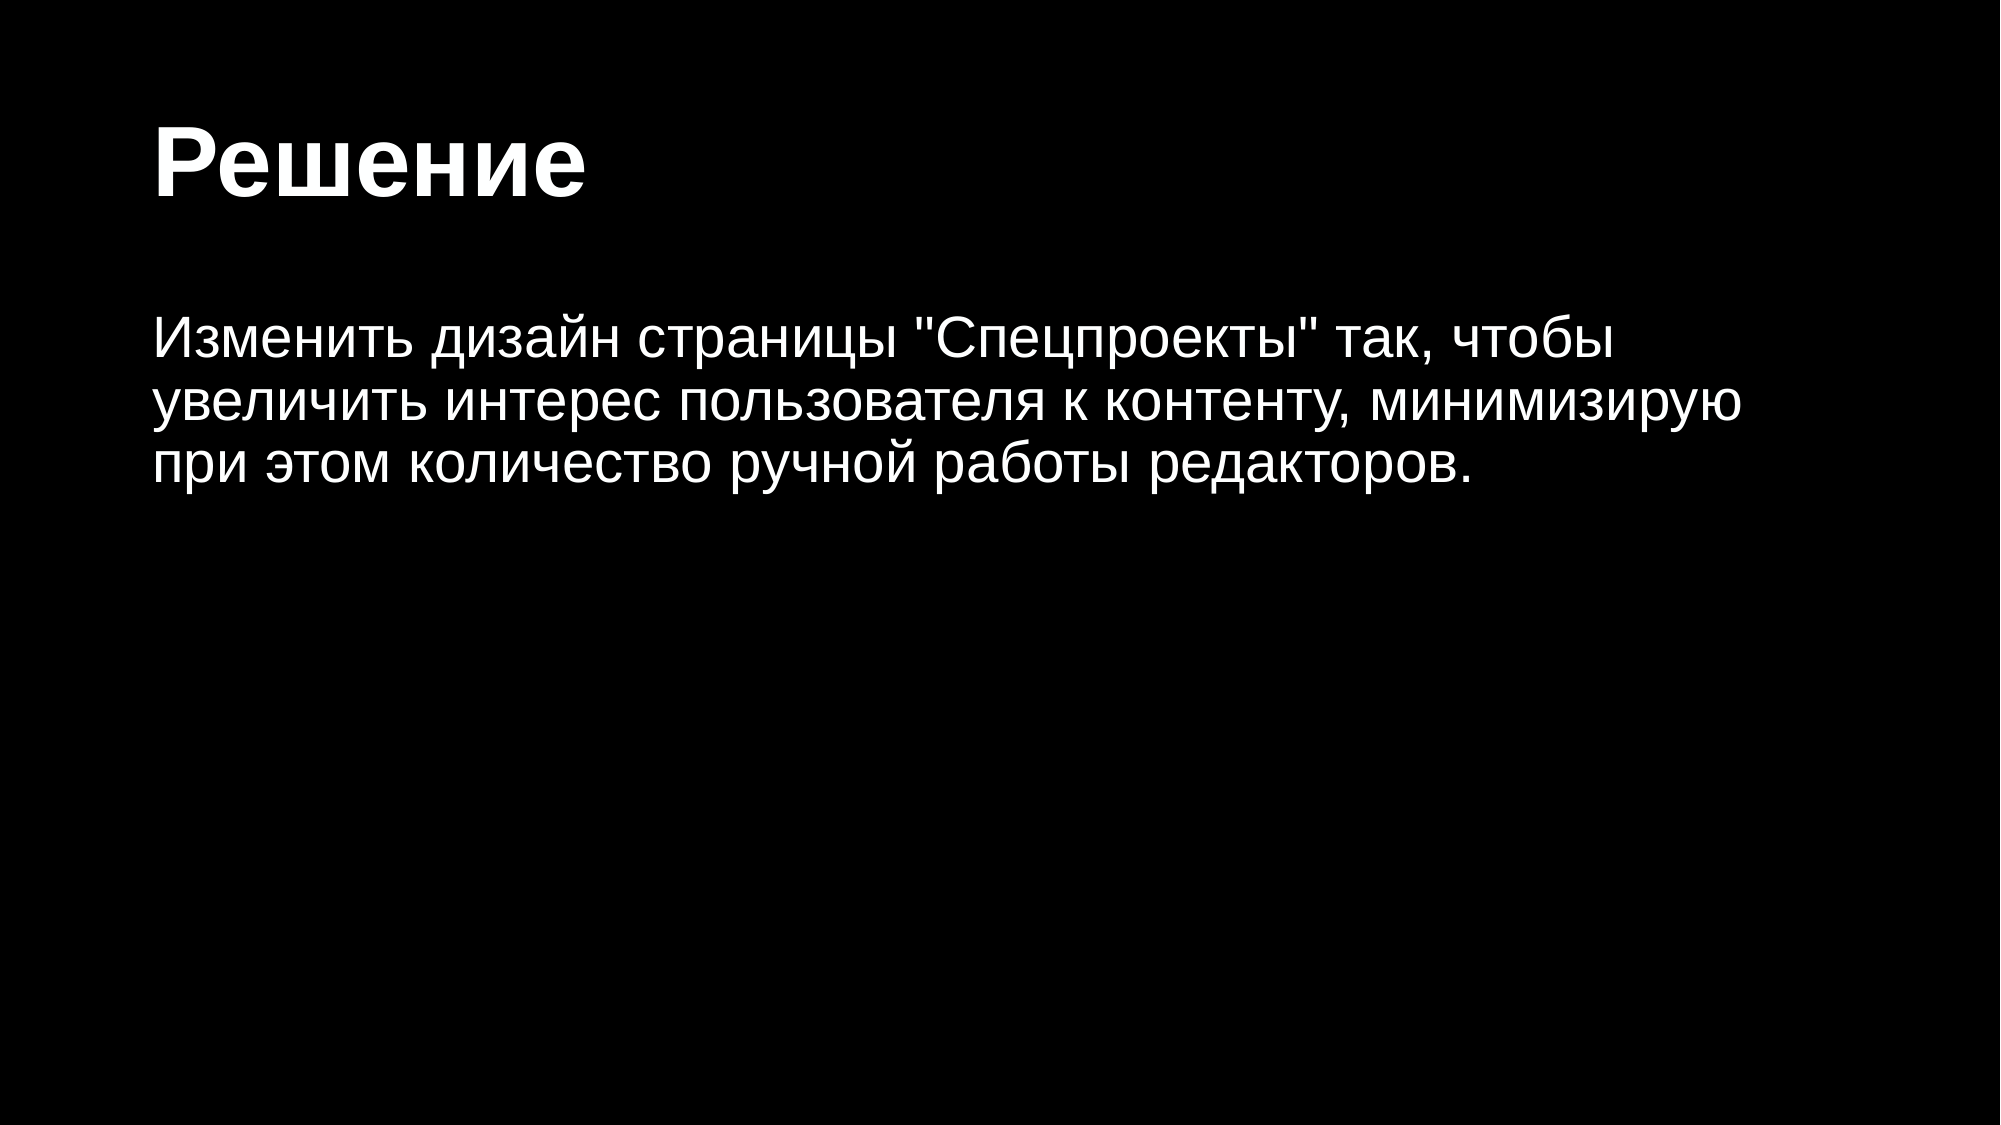

# Решение
Изменить дизайн страницы "Спецпроекты" так, чтобы увеличить интерес пользователя к контенту, минимизирую при этом количество ручной работы редакторов.